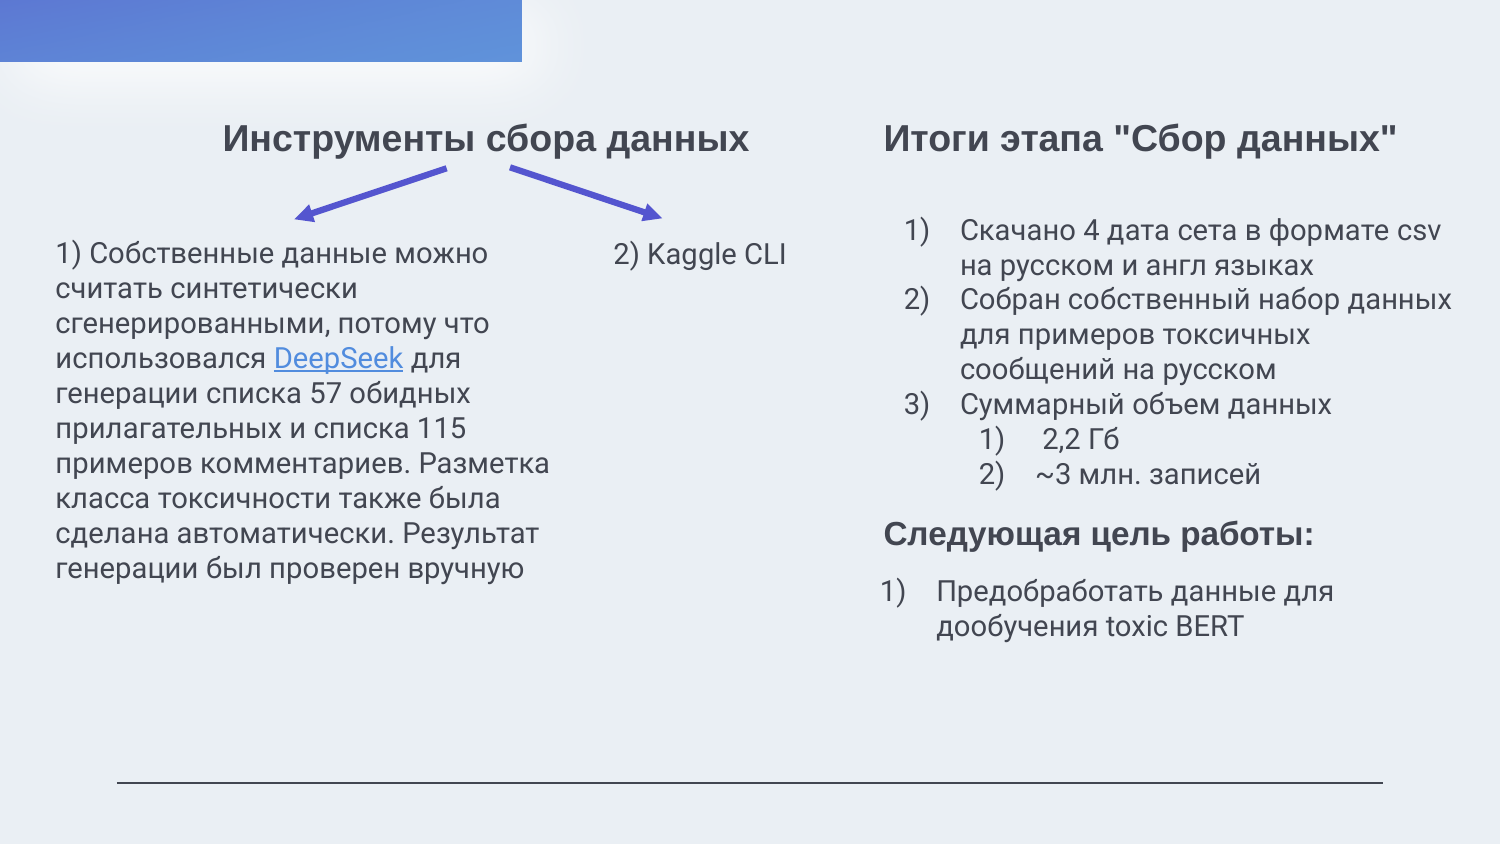

# Инструменты сбора данных
Итоги этапа "Сбор данных"
Скачано 4 дата сета в формате csv на русском и англ языках
Собран собственный набор данных для примеров токсичных сообщений на русском
Суммарный объем данных
 2,2 Гб
~3 млн. записей
1) Собственные данные можно считать синтетически сгенерированными, потому что использовался DeepSeek для генерации списка 57 обидных прилагательных и списка 115 примеров комментариев. Разметка класса токсичности также была сделана автоматически. Результат генерации был проверен вручную
2) Kaggle CLI

Следующая цель работы:
Предобработать данные для дообучения toxic BERT